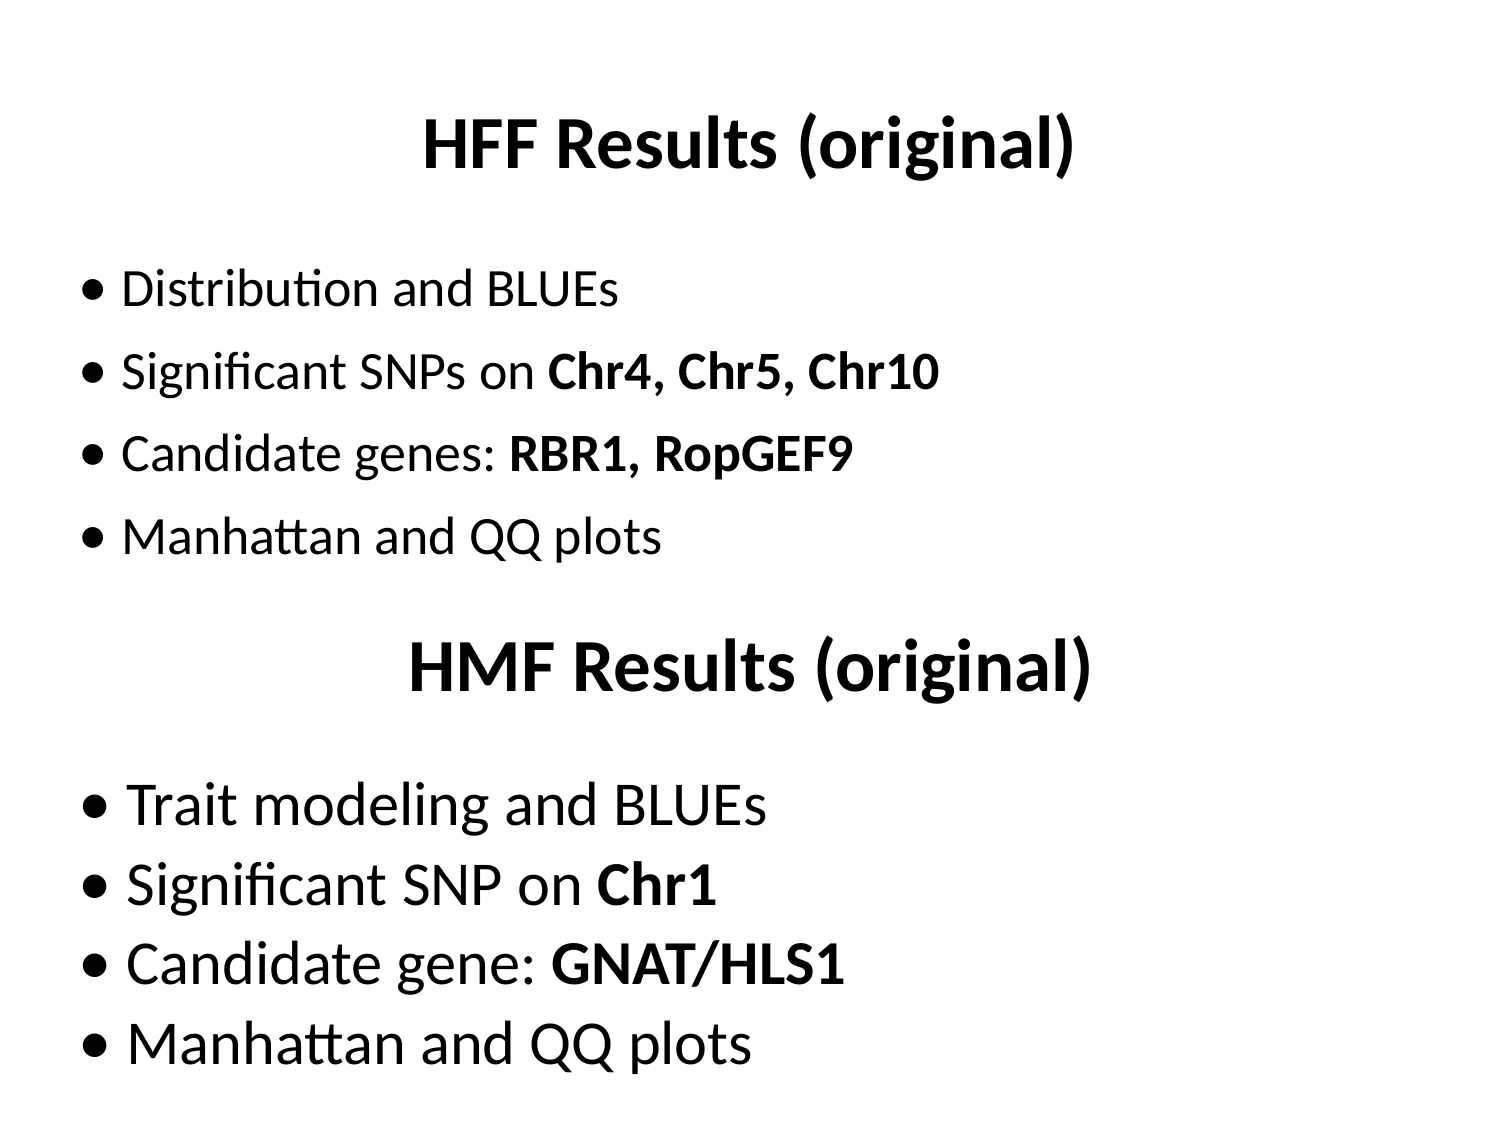

# HFF Results (original)

• Distribution and BLUEs
• Significant SNPs on Chr4, Chr5, Chr10
• Candidate genes: RBR1, RopGEF9
• Manhattan and QQ plots
HMF Results (original)
• Trait modeling and BLUEs
• Significant SNP on Chr1
• Candidate gene: GNAT/HLS1
• Manhattan and QQ plots